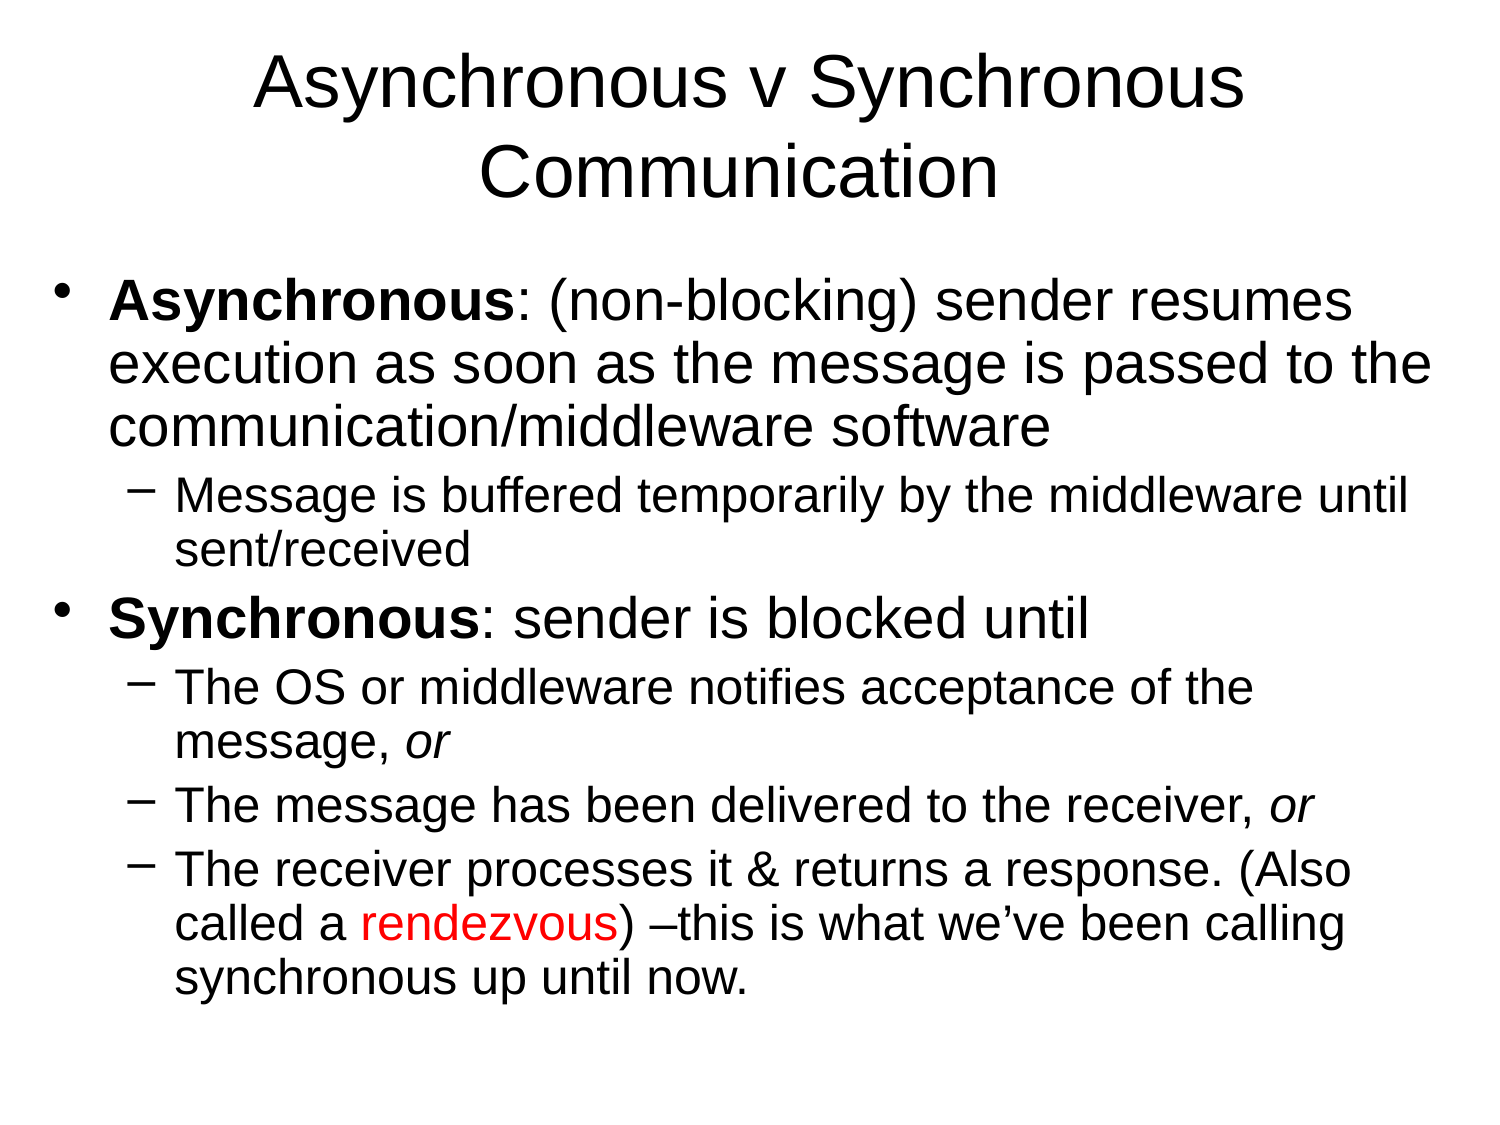

# Asynchronous v Synchronous Communication
Asynchronous: (non-blocking) sender resumes execution as soon as the message is passed to the communication/middleware software
Message is buffered temporarily by the middleware until sent/received
Synchronous: sender is blocked until
The OS or middleware notifies acceptance of the message, or
The message has been delivered to the receiver, or
The receiver processes it & returns a response. (Also called a rendezvous) –this is what we’ve been calling synchronous up until now.